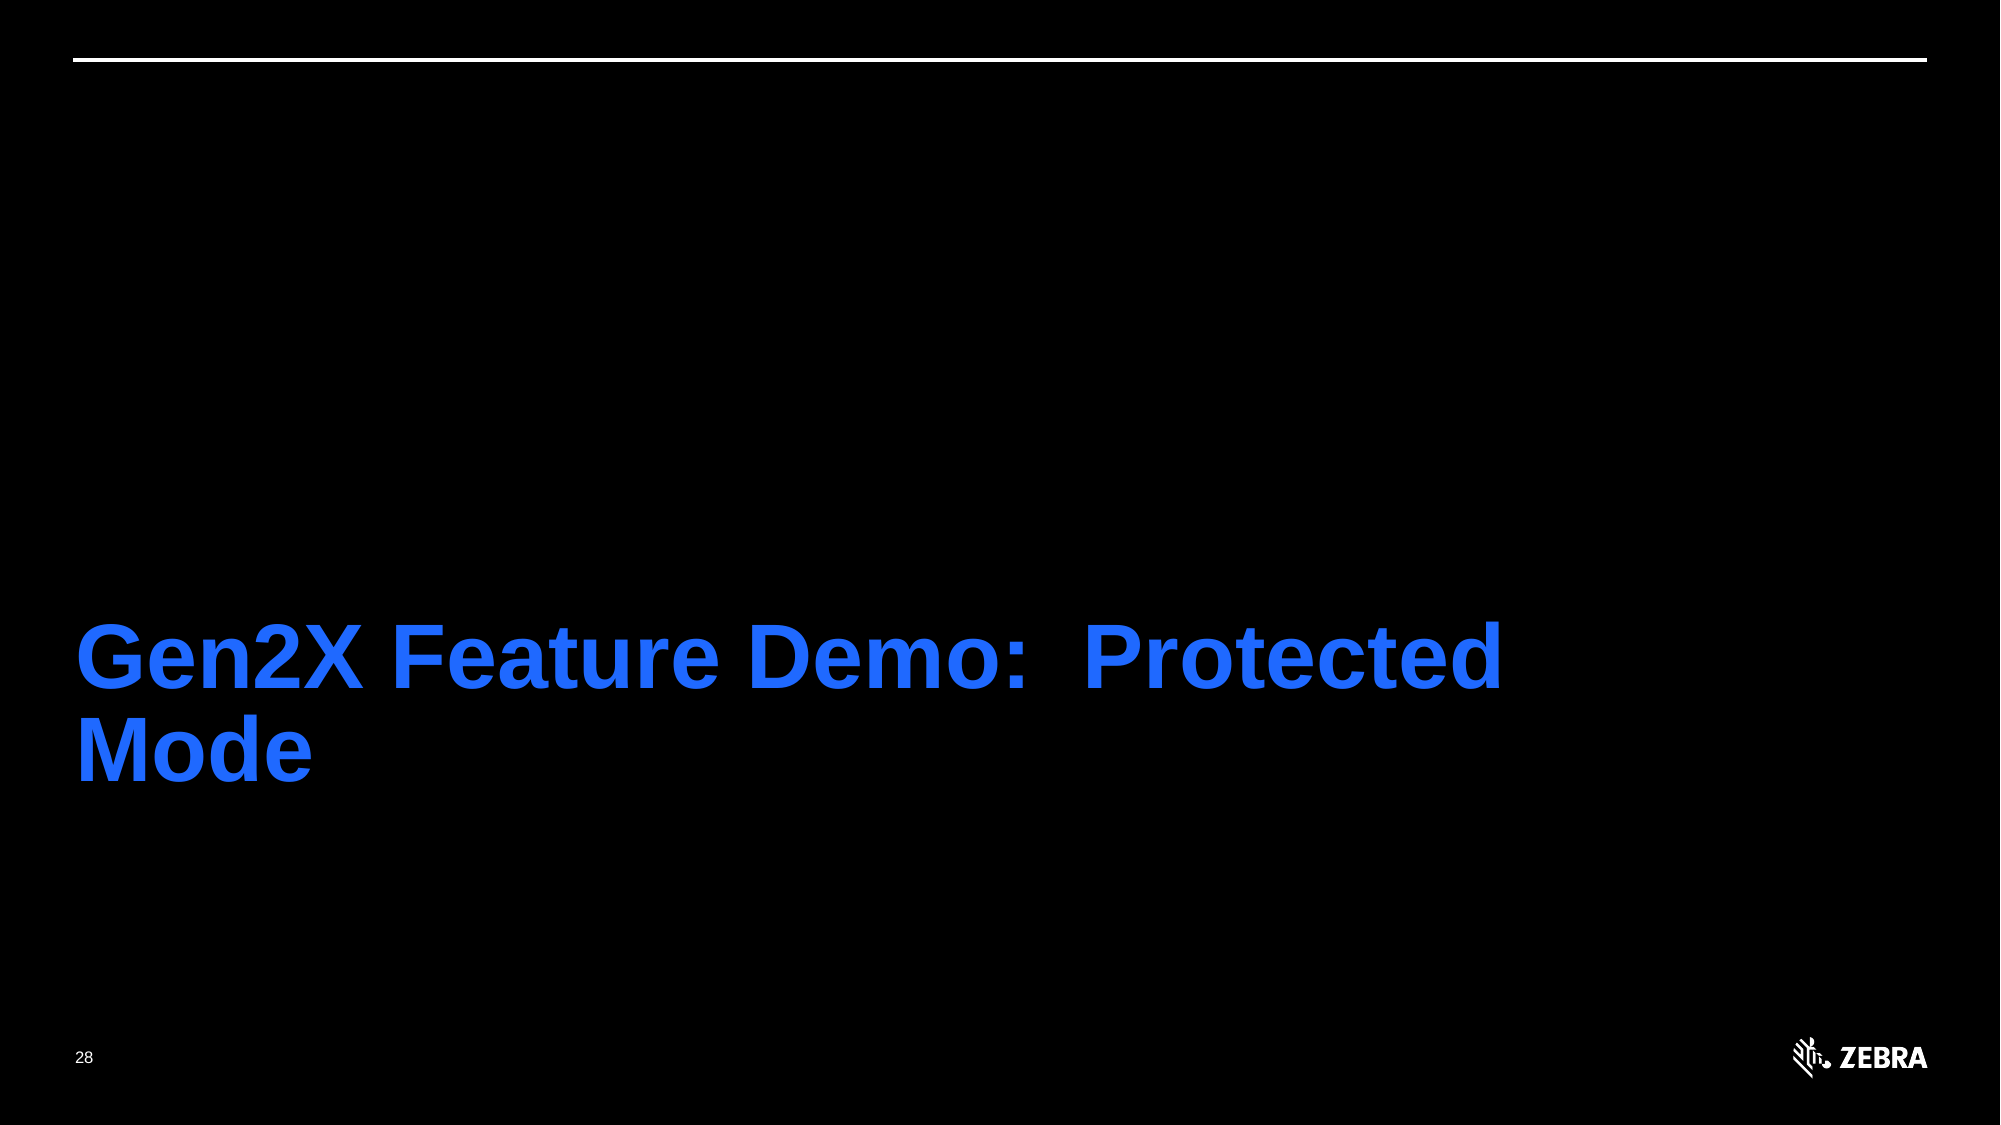

# Gen2X Feature Demo:  Protected Mode
28